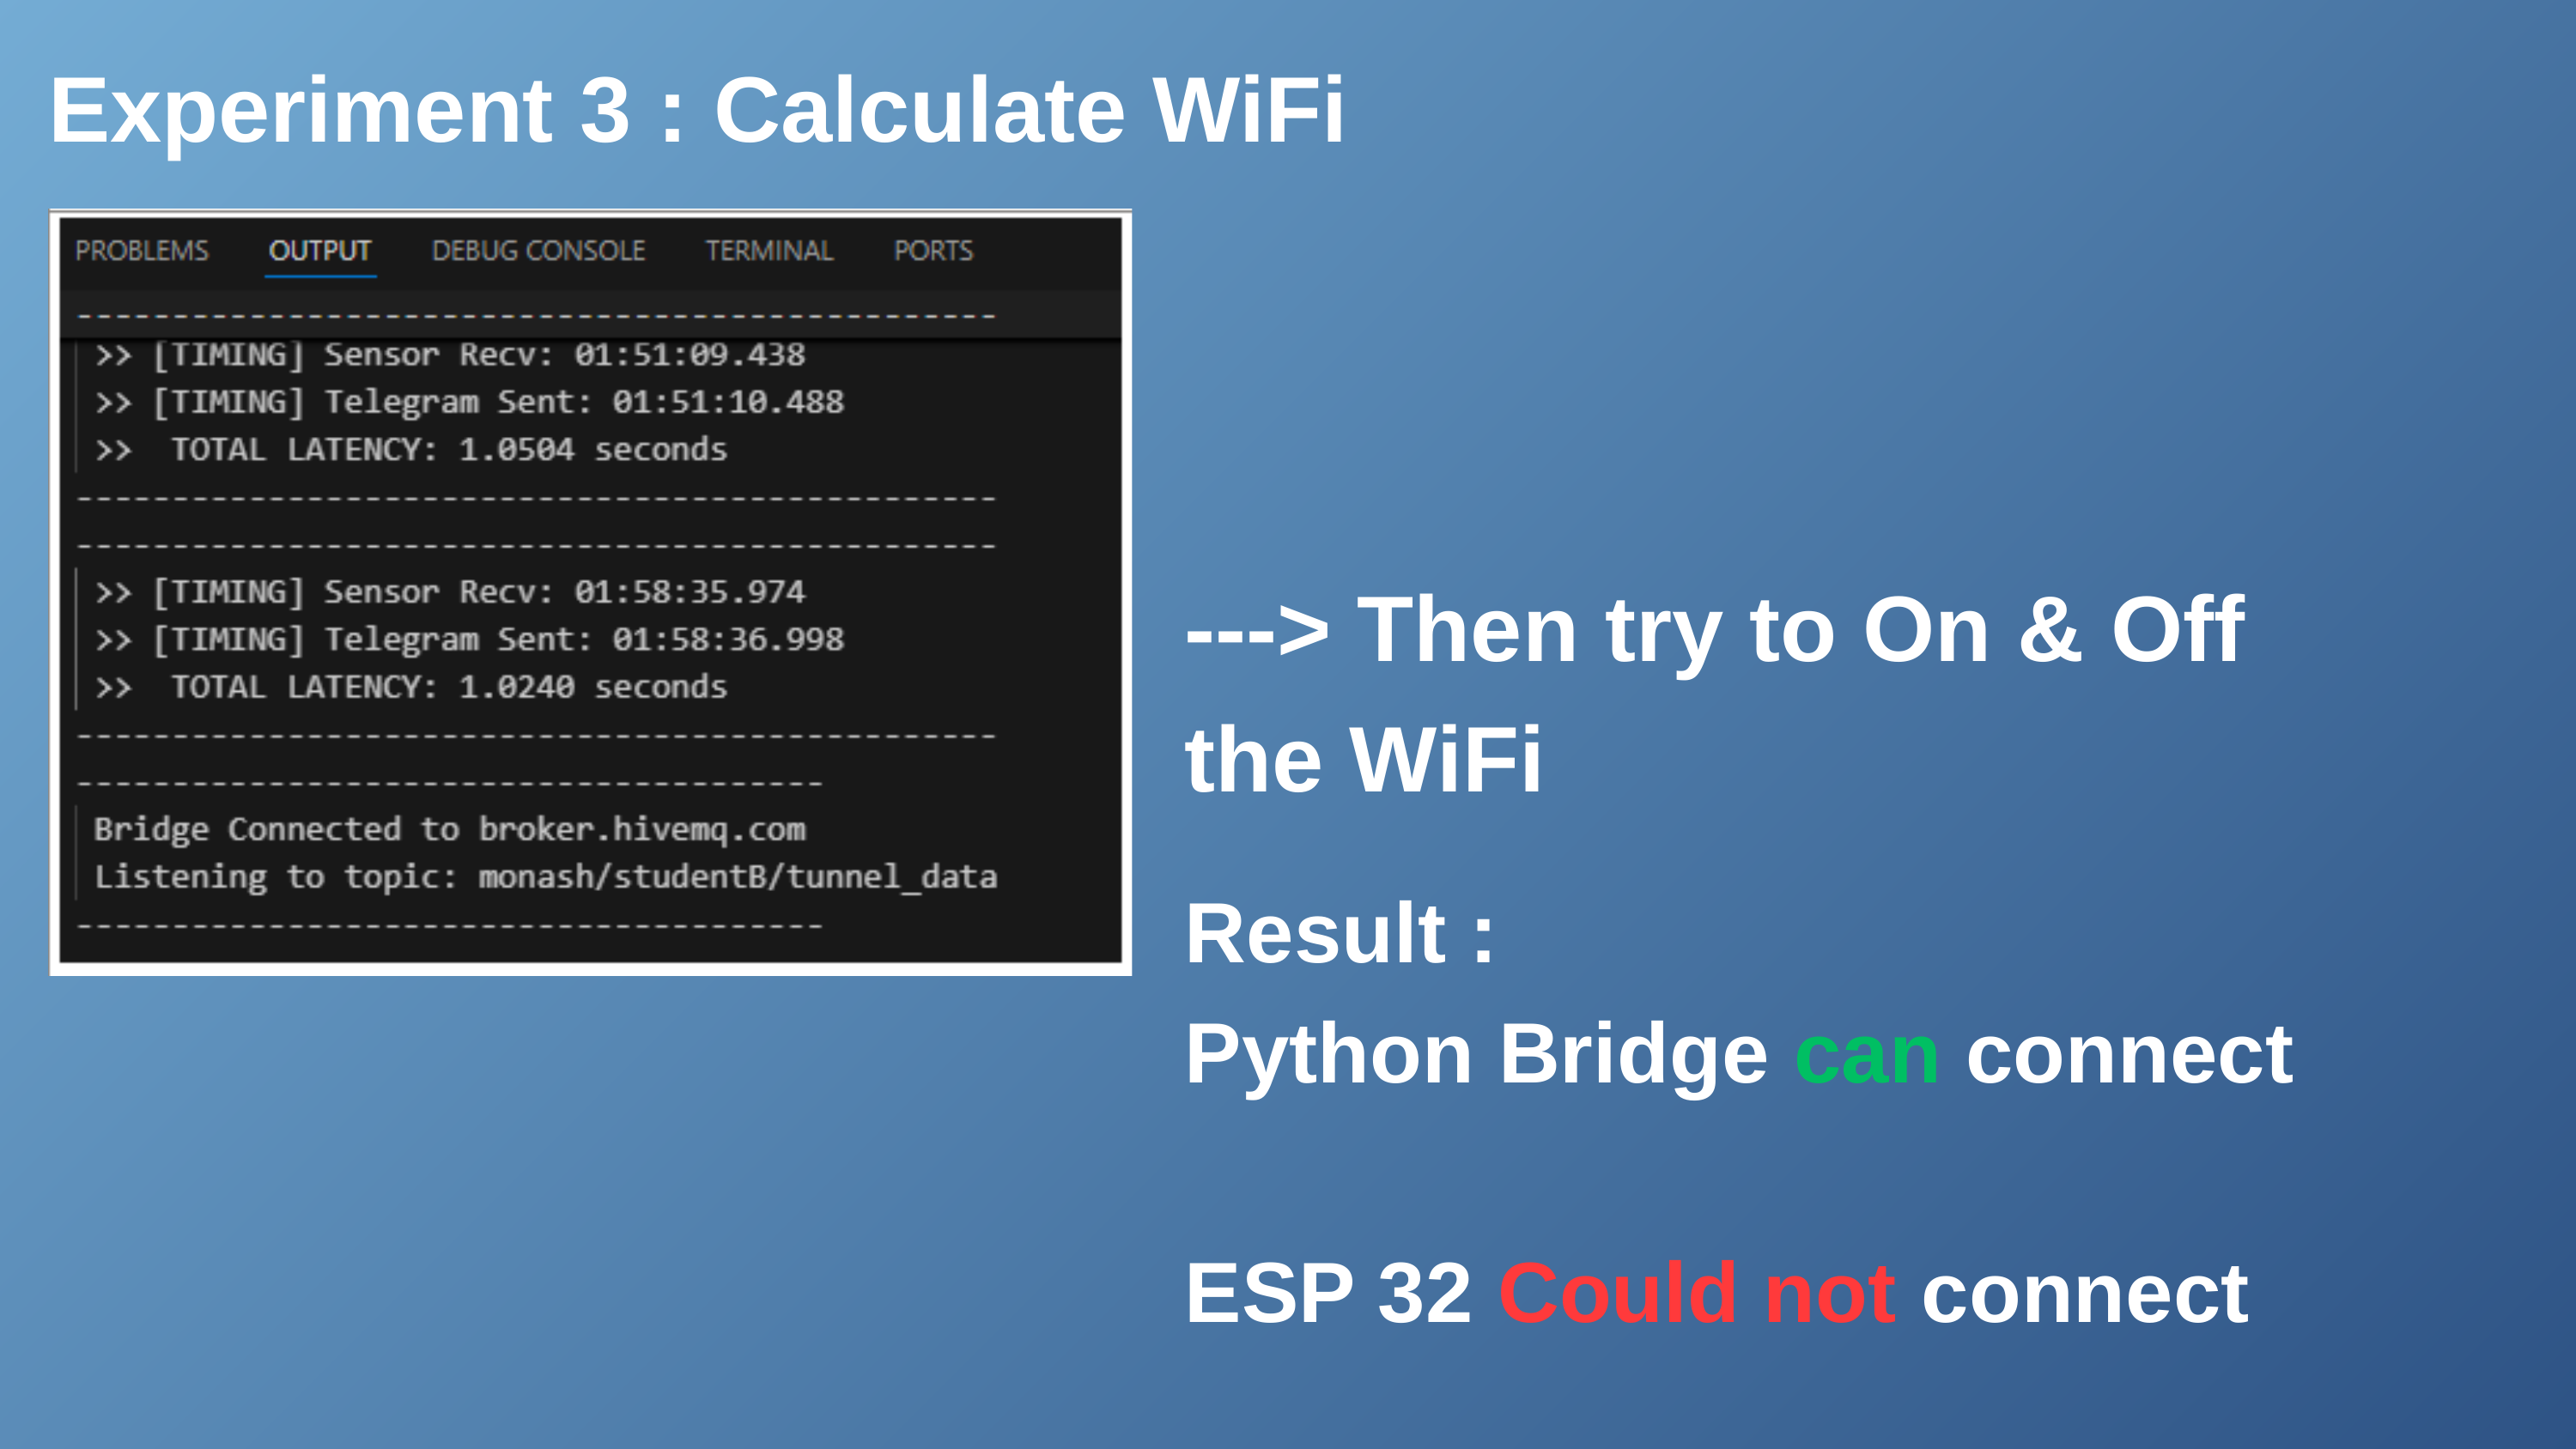

Experiment 3 : Calculate WiFi

---> Then try to On & Off the WiFi
Result :
Python Bridge can connect

ESP 32 Could not connect